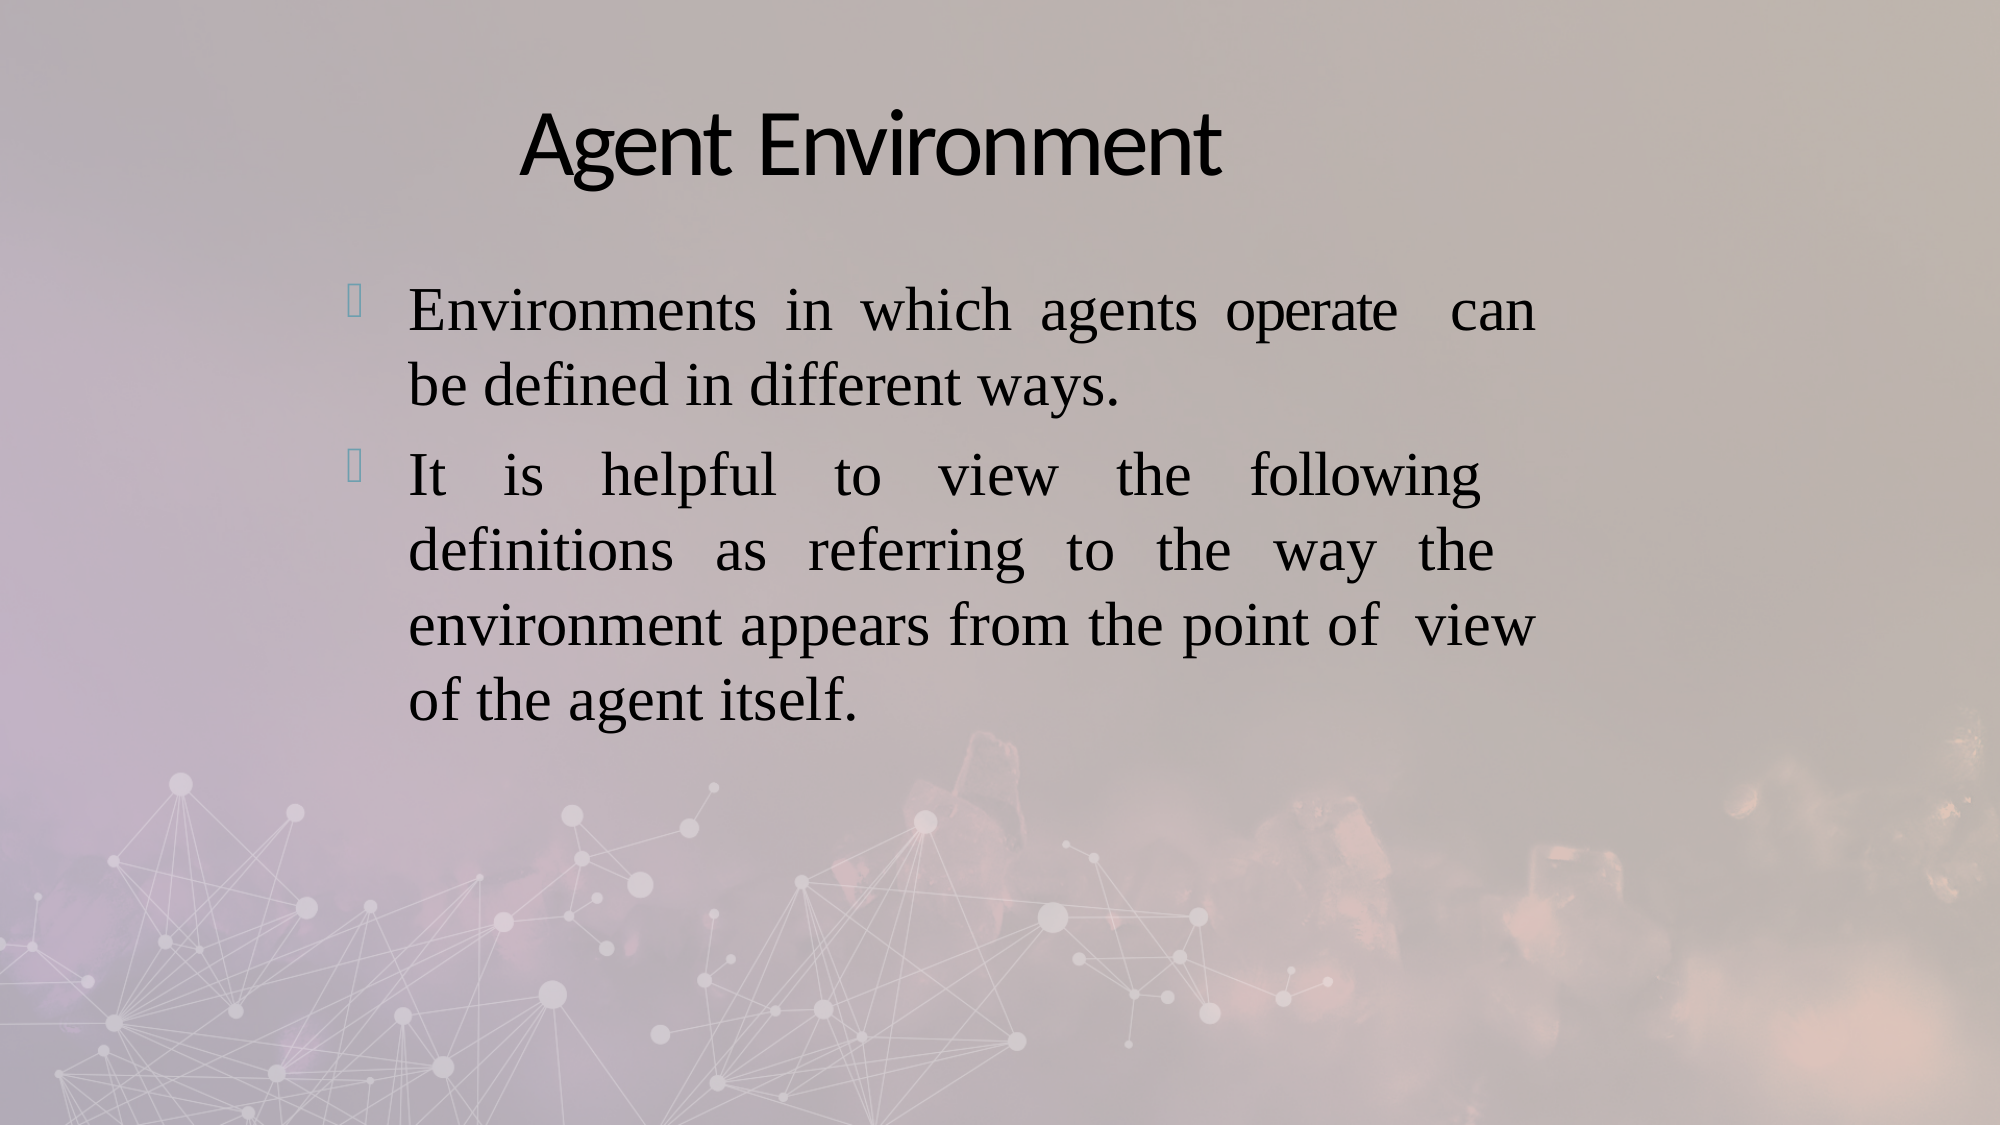

# Agent Environment
Environments in which agents operate  can be defined in different ways.
It is helpful to view the following  definitions as referring to the way the  environment appears from the point of  view of the agent itself.